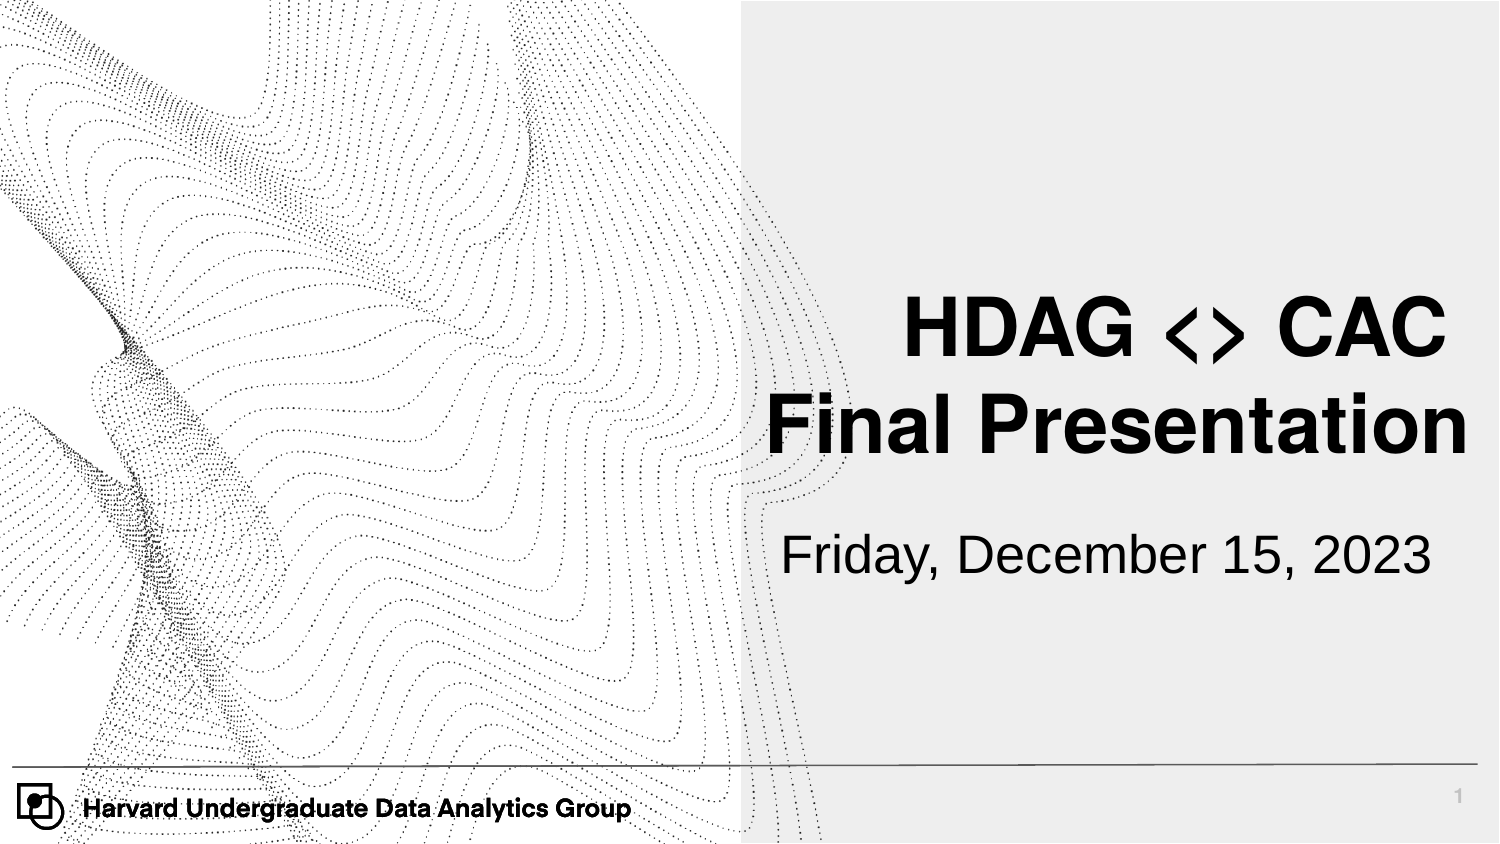

# HDAG <> CAC
Final Presentation
Friday, December 15, 2023
1